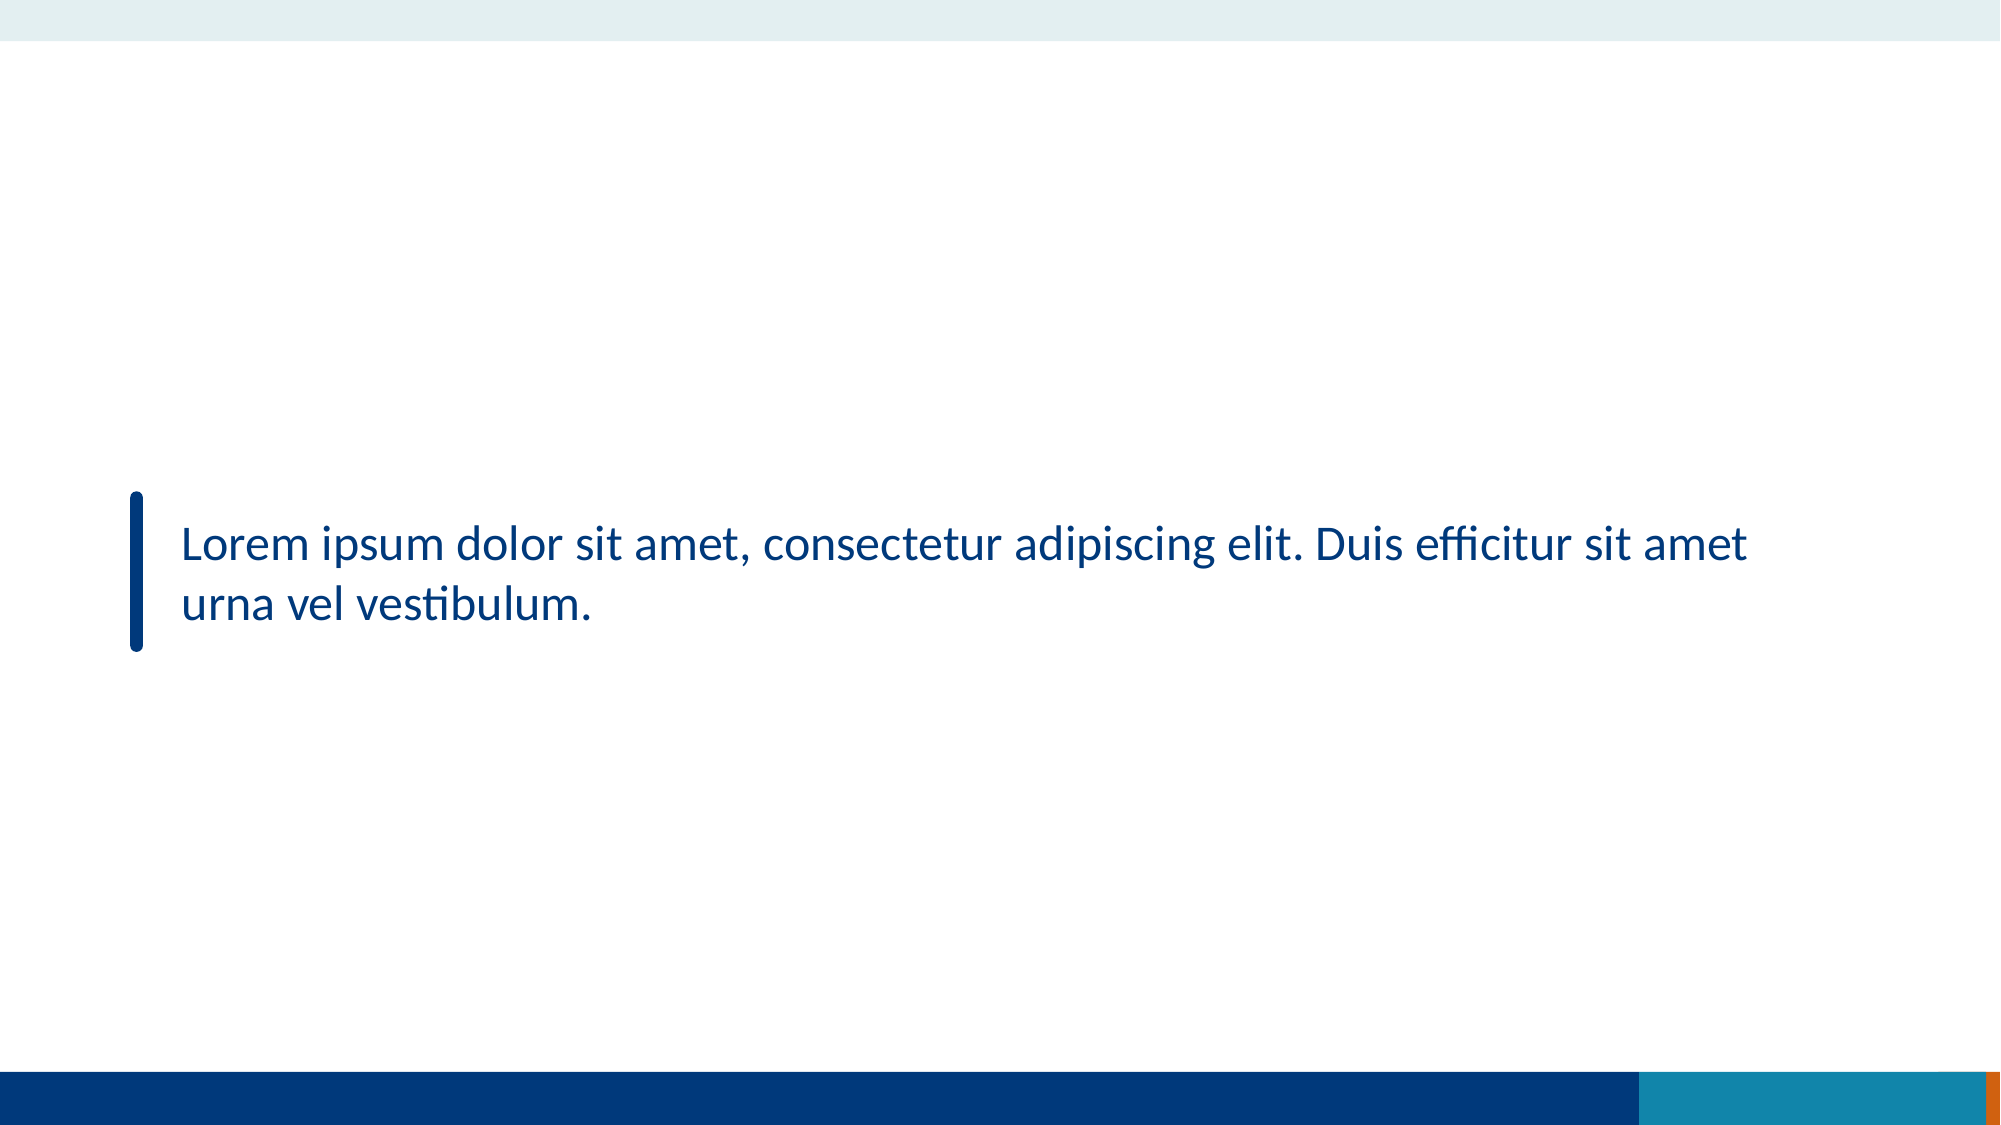

Componente:

Destaque

Orientações para professor/LXD:

Os recursos estão agrupados. Para ajustar a caixa de texto, aumente a linha apenas na respectiva camada.

Lorem ipsum dolor sit amet, consectetur adipiscing elit. Duis efficitur sit amet urna vel vestibulum.